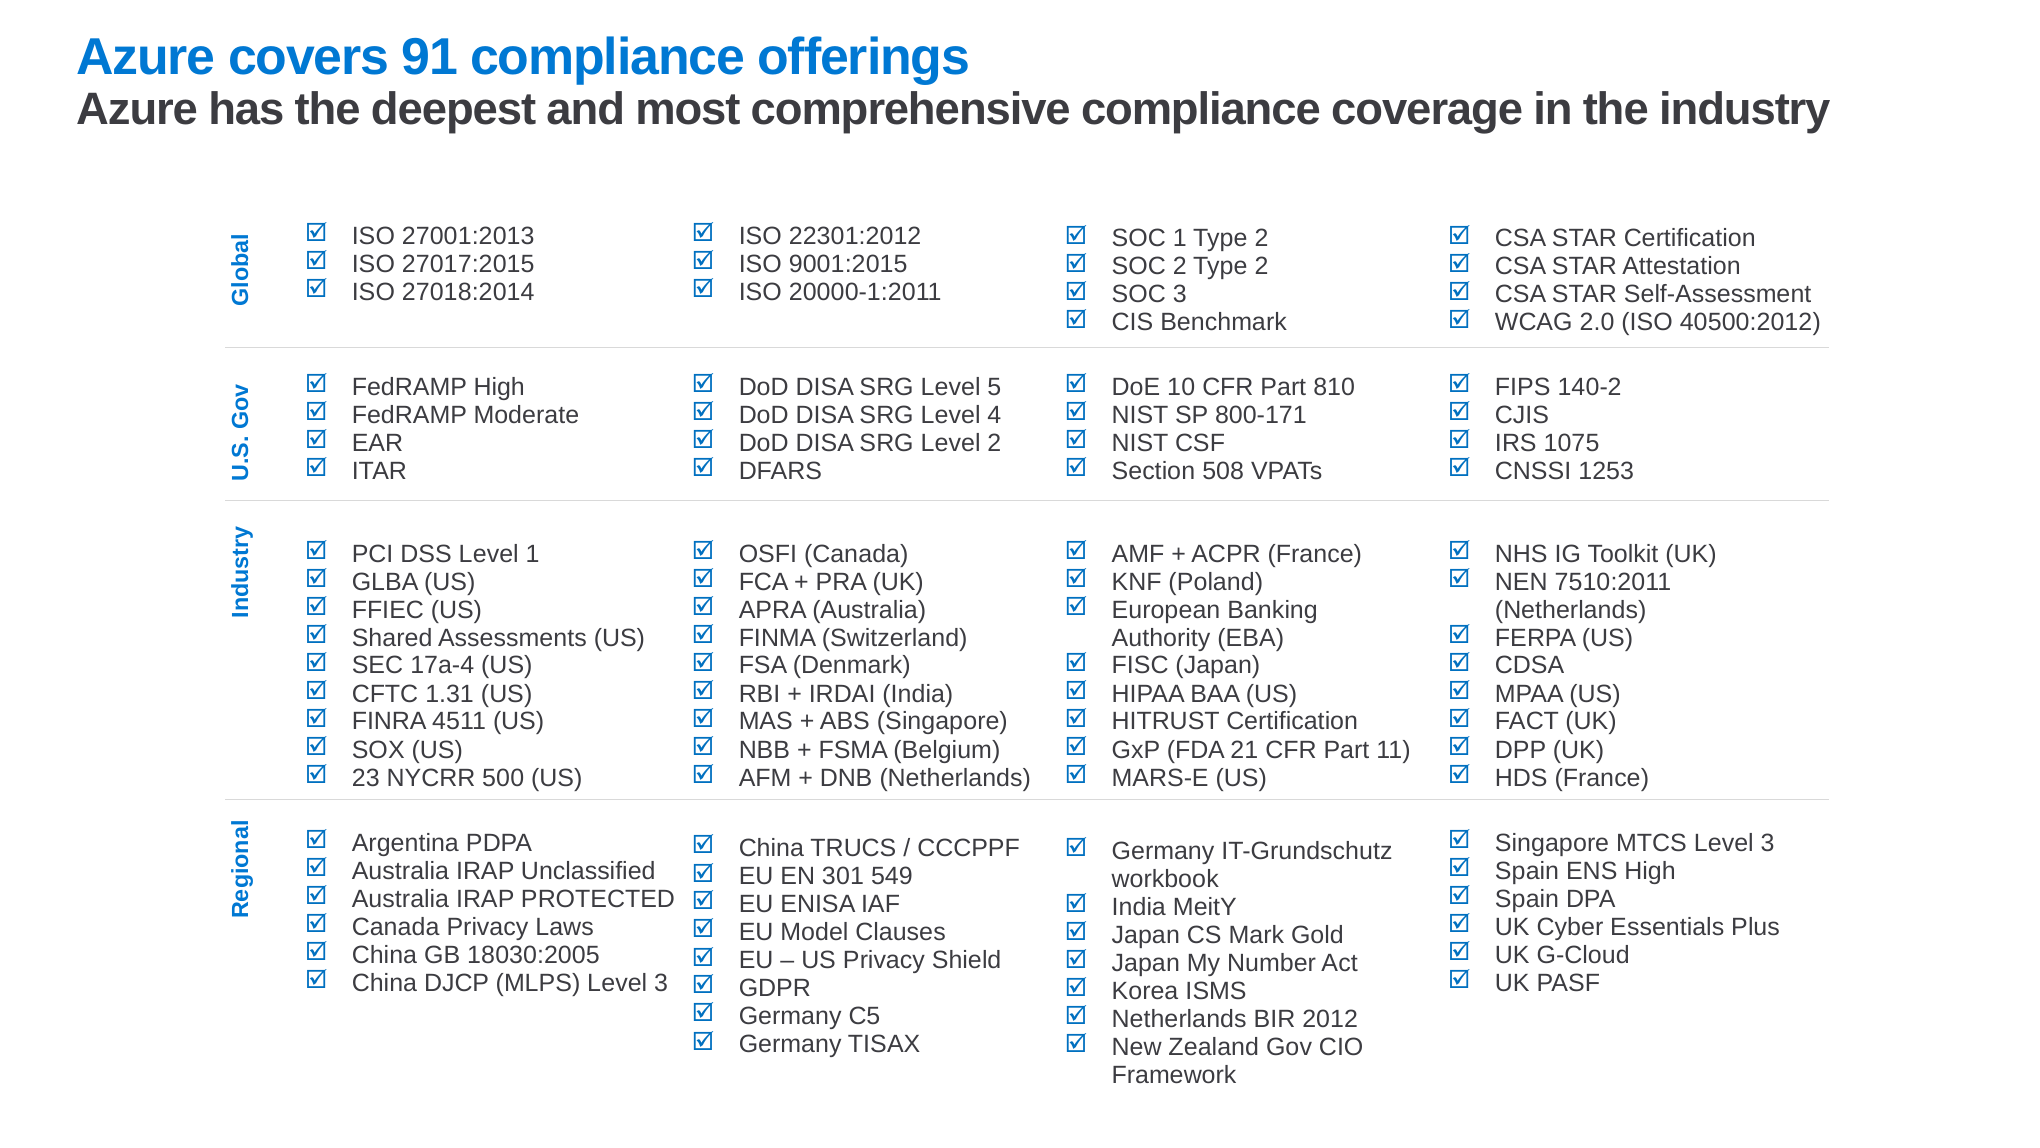

# Azure covers 91 compliance offerings Azure has the deepest and most comprehensive compliance coverage in the industry
| ISO 27001:2013 ISO 27017:2015 ISO 27018:2014 |
| --- |
| ISO 22301:2012 ISO 9001:2015 ISO 20000-1:2011 |
| --- |
| SOC 1 Type 2 SOC 2 Type 2 SOC 3 CIS Benchmark |
| --- |
| CSA STAR Certification CSA STAR Attestation CSA STAR Self-Assessment WCAG 2.0 (ISO 40500:2012) |
| --- |
Global
| FedRAMP High FedRAMP Moderate EAR ITAR |
| --- |
| DoD DISA SRG Level 5 DoD DISA SRG Level 4 DoD DISA SRG Level 2 DFARS |
| --- |
| DoE 10 CFR Part 810 NIST SP 800-171 NIST CSF Section 508 VPATs |
| --- |
| FIPS 140-2 CJIS IRS 1075 CNSSI 1253 |
| --- |
U.S. Gov
| PCI DSS Level 1 GLBA (US) FFIEC (US) Shared Assessments (US) SEC 17a-4 (US) CFTC 1.31 (US) FINRA 4511 (US) SOX (US) 23 NYCRR 500 (US) |
| --- |
| OSFI (Canada) FCA + PRA (UK) APRA (Australia) FINMA (Switzerland) FSA (Denmark) RBI + IRDAI (India) MAS + ABS (Singapore) NBB + FSMA (Belgium) AFM + DNB (Netherlands) |
| --- |
| AMF + ACPR (France) KNF (Poland) European Banking Authority (EBA) FISC (Japan) HIPAA BAA (US) HITRUST Certification GxP (FDA 21 CFR Part 11) MARS-E (US) |
| --- |
| NHS IG Toolkit (UK) NEN 7510:2011 (Netherlands) FERPA (US) CDSA MPAA (US) FACT (UK) DPP (UK) HDS (France) |
| --- |
Industry
| China TRUCS / CCCPPF EU EN 301 549 EU ENISA IAF EU Model Clauses EU – US Privacy Shield GDPR Germany C5 Germany TISAX |
| --- |
| Argentina PDPA Australia IRAP Unclassified Australia IRAP PROTECTED Canada Privacy Laws China GB 18030:2005 China DJCP (MLPS) Level 3 |
| --- |
| Germany IT-Grundschutz workbook India MeitY Japan CS Mark Gold Japan My Number Act Korea ISMS Netherlands BIR 2012 New Zealand Gov CIO Framework |
| --- |
| Singapore MTCS Level 3 Spain ENS High Spain DPA UK Cyber Essentials Plus UK G-Cloud UK PASF |
| --- |
Regional